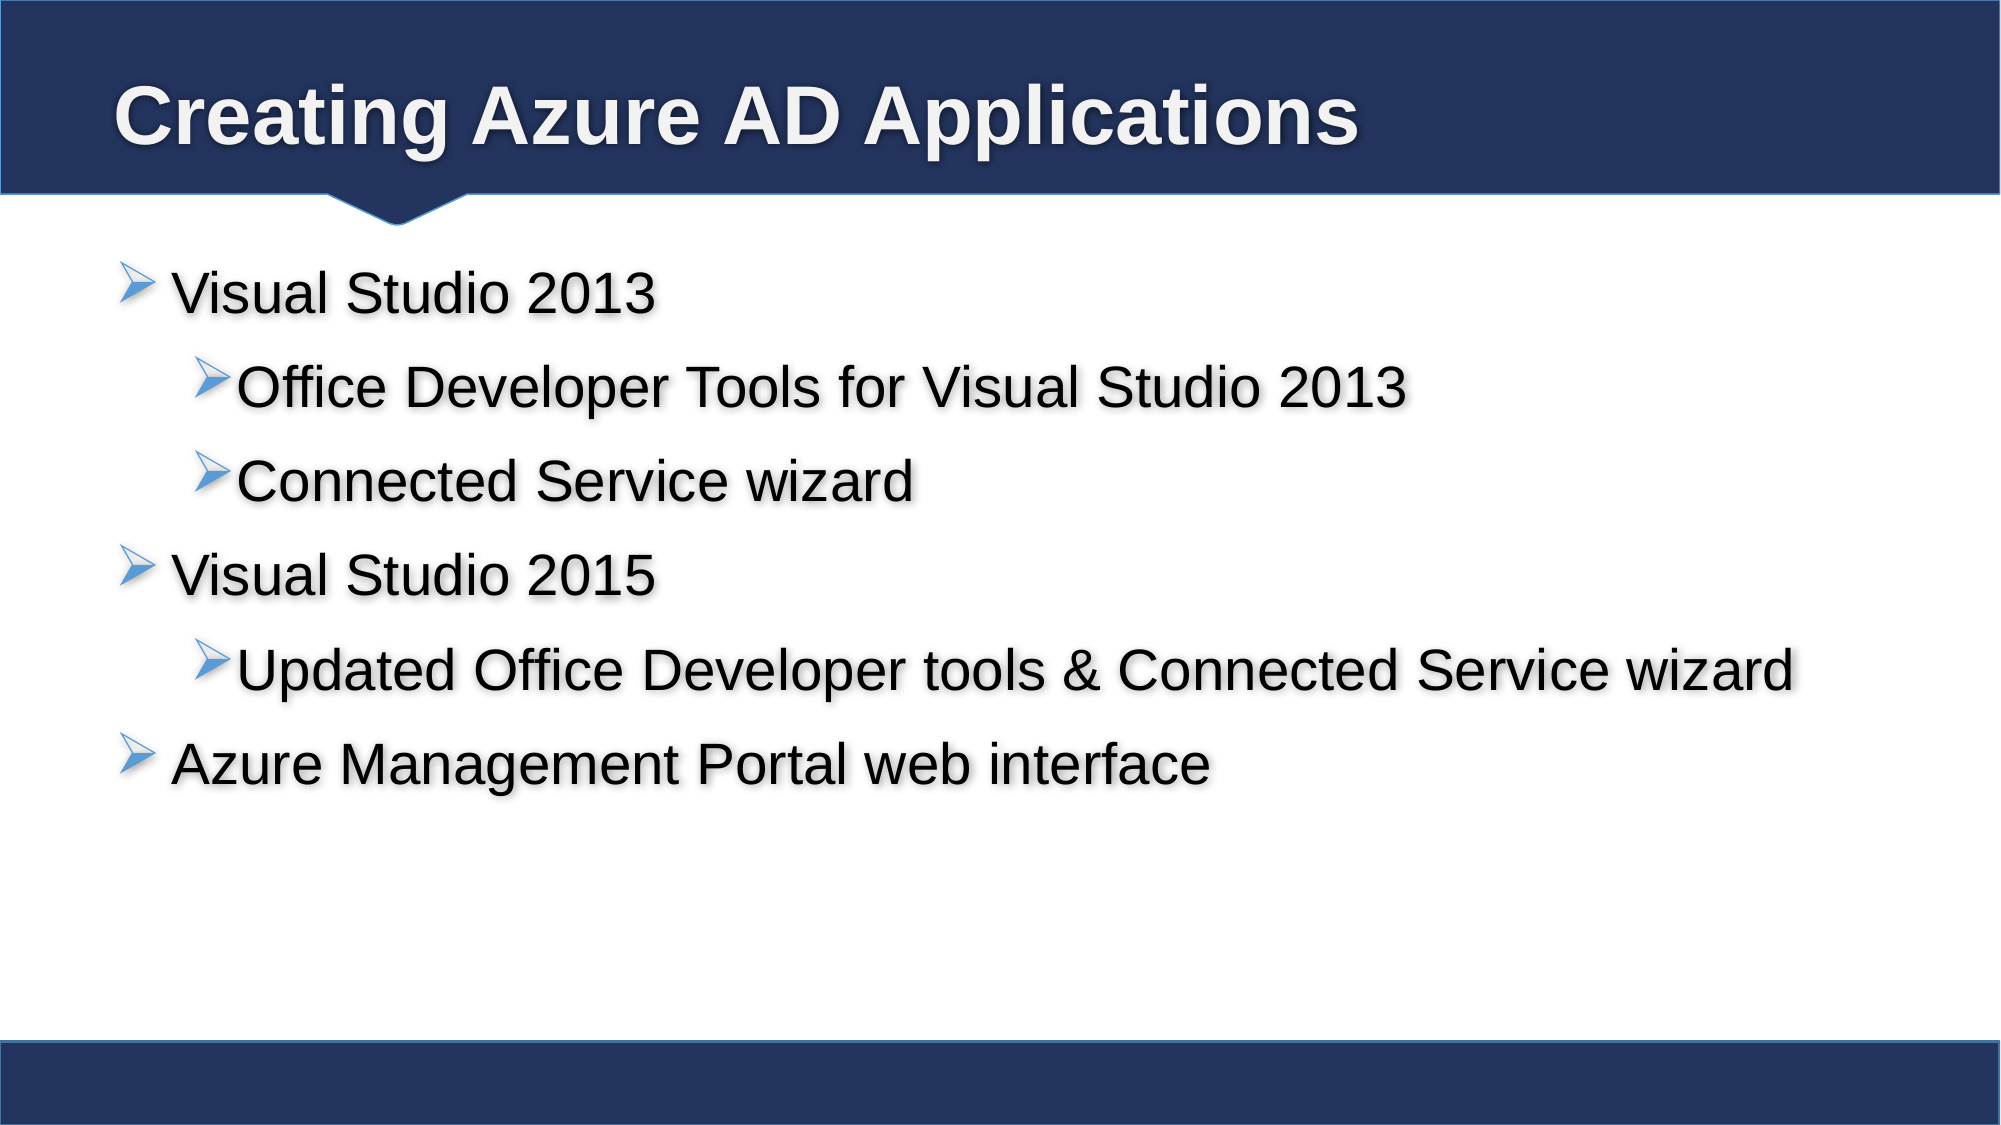

# Creating Azure AD Applications
Visual Studio 2013
Office Developer Tools for Visual Studio 2013
Connected Service wizard
Visual Studio 2015
Updated Office Developer tools & Connected Service wizard
Azure Management Portal web interface